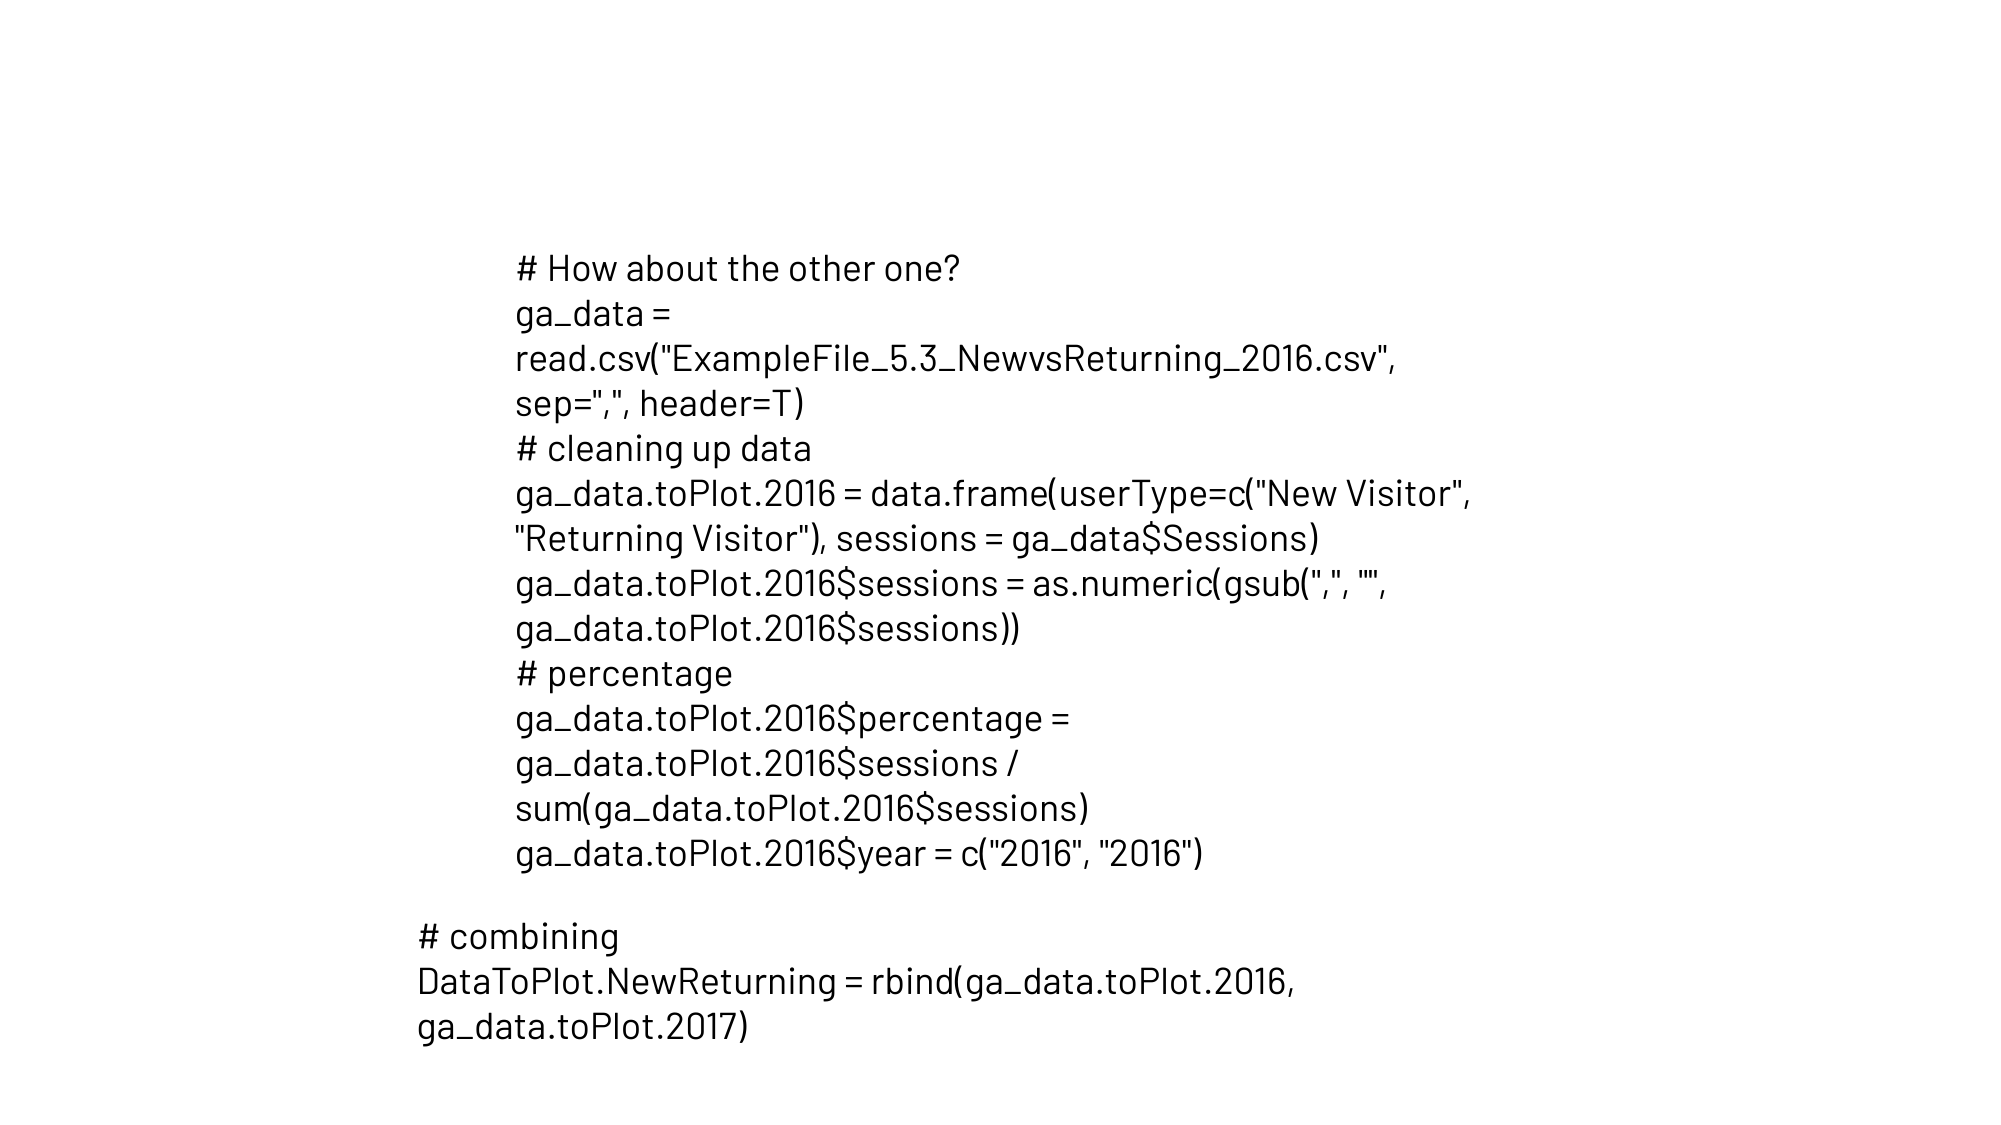

# How about the other one?
ga_data = read.csv("ExampleFile_5.3_NewvsReturning_2016.csv", sep=",", header=T)
# cleaning up data
ga_data.toPlot.2016 = data.frame(userType=c("New Visitor", "Returning Visitor"), sessions = ga_data$Sessions)
ga_data.toPlot.2016$sessions = as.numeric(gsub(",", "", ga_data.toPlot.2016$sessions))
# percentage
ga_data.toPlot.2016$percentage = ga_data.toPlot.2016$sessions / sum(ga_data.toPlot.2016$sessions)
ga_data.toPlot.2016$year = c("2016", "2016")
# combining
DataToPlot.NewReturning = rbind(ga_data.toPlot.2016, ga_data.toPlot.2017)